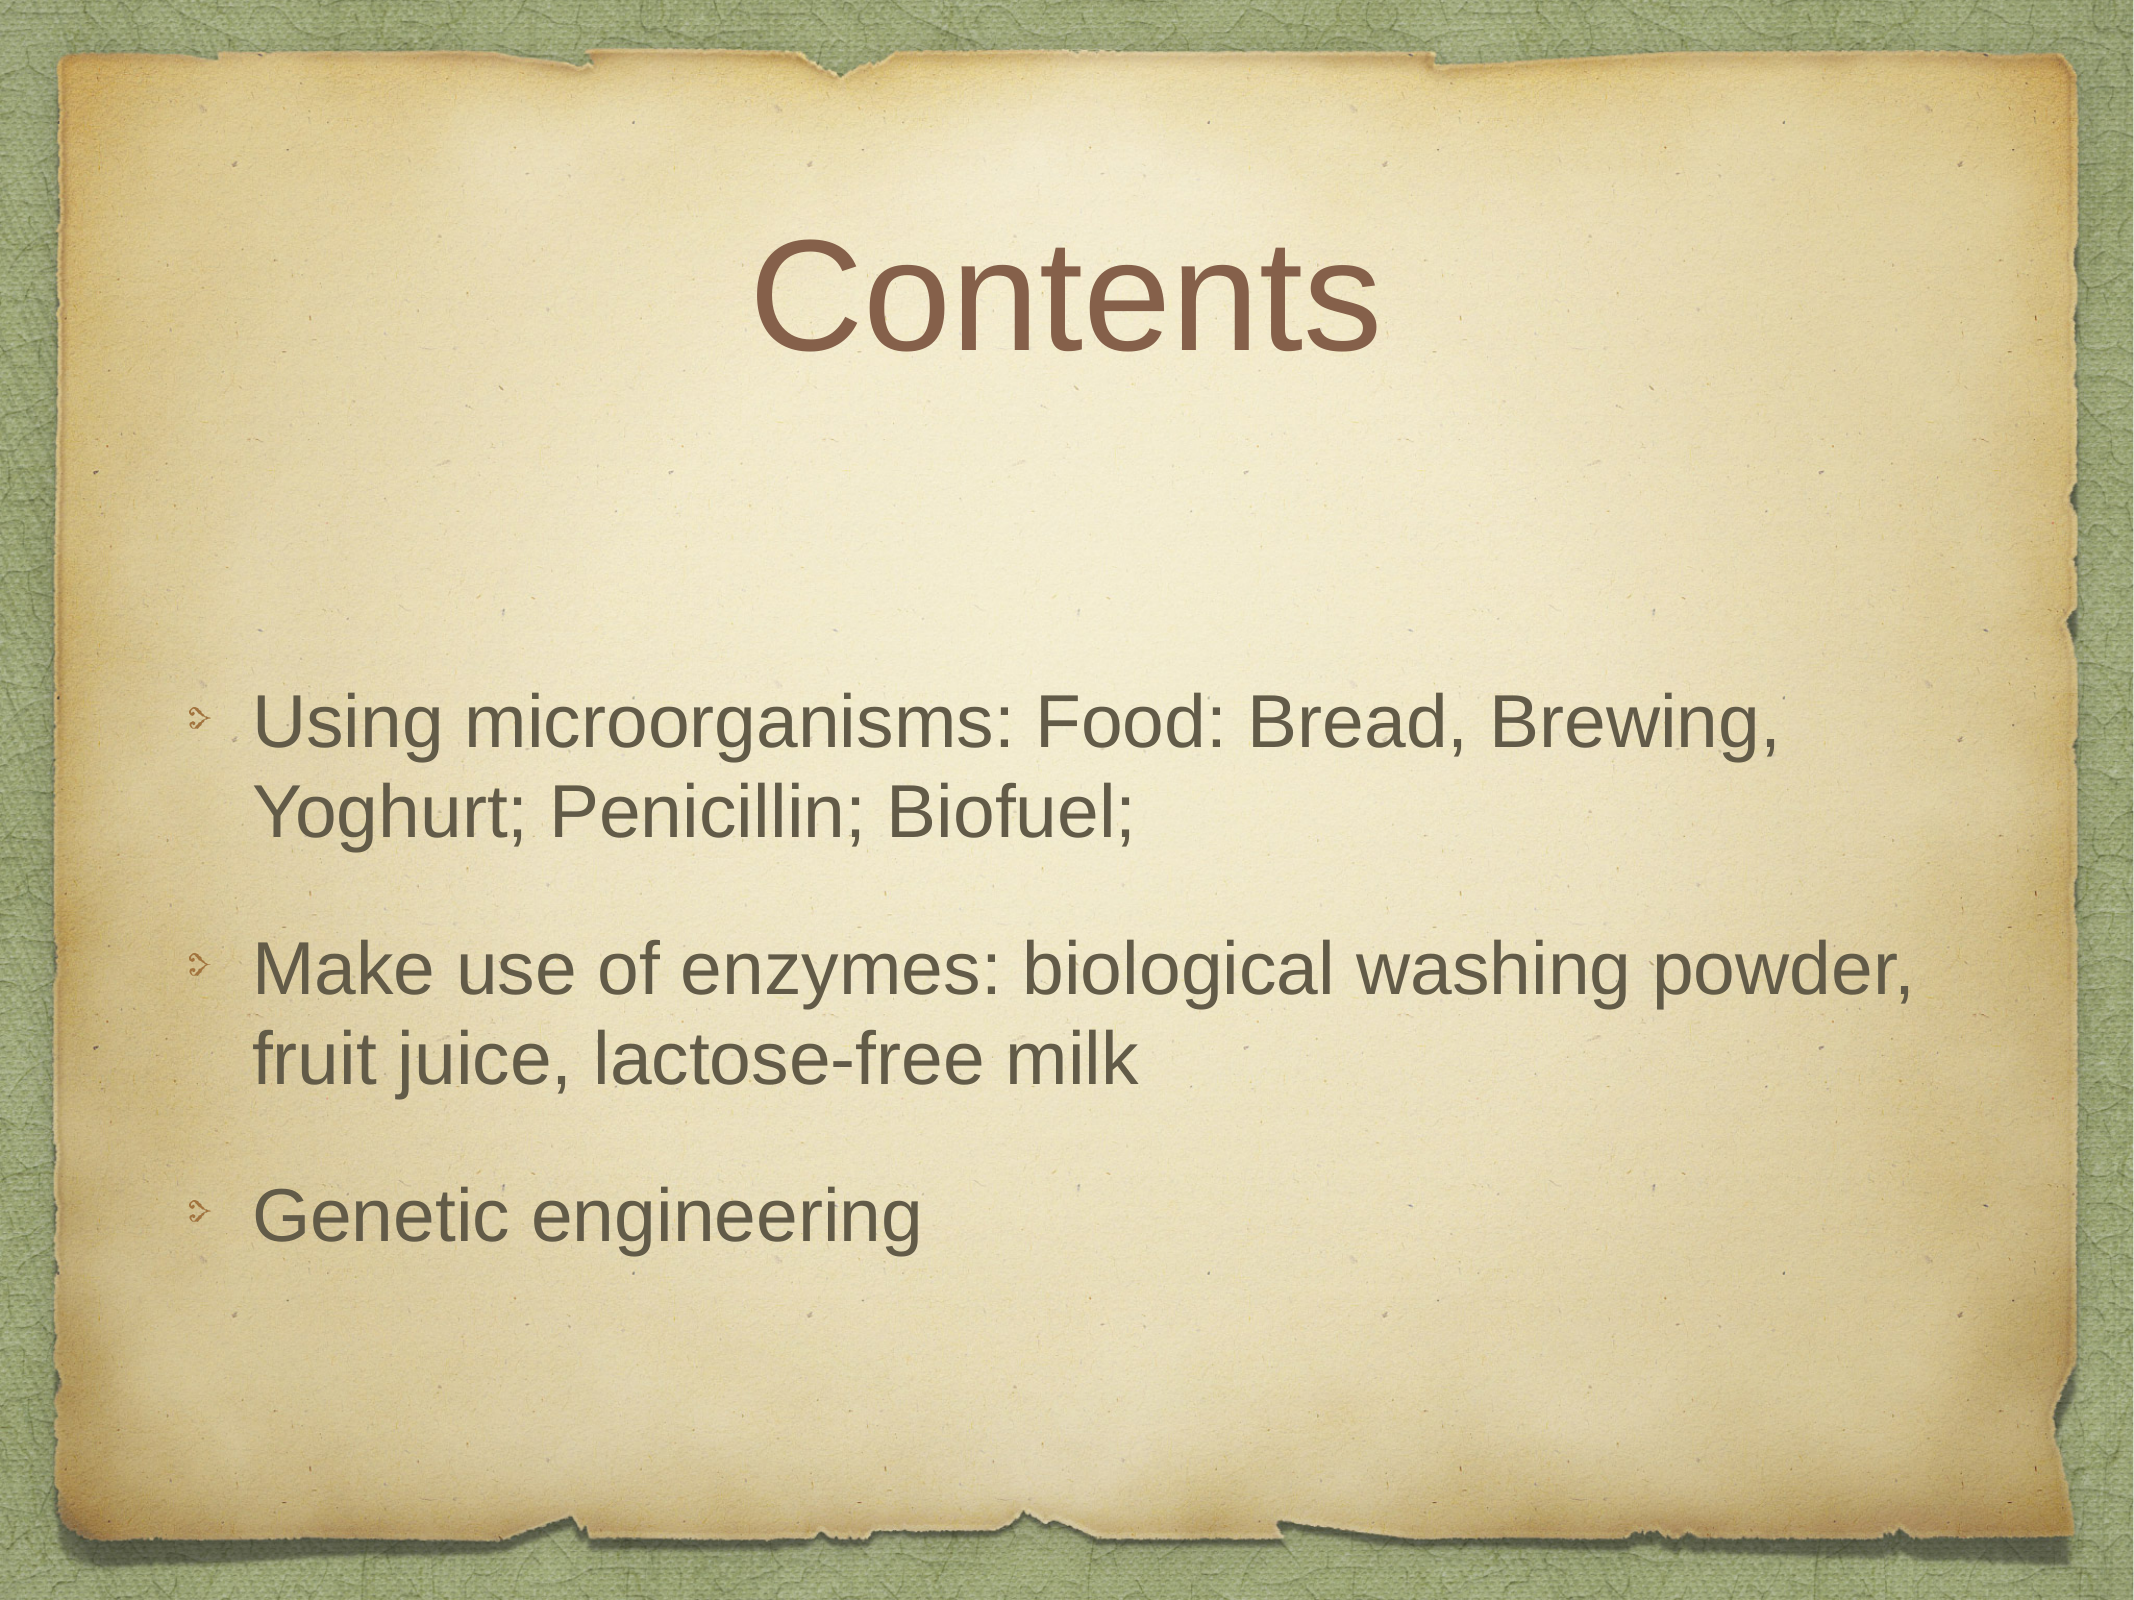

# Contents
Using microorganisms: Food: Bread, Brewing, Yoghurt; Penicillin; Biofuel;
Make use of enzymes: biological washing powder, fruit juice, lactose-free milk
Genetic engineering